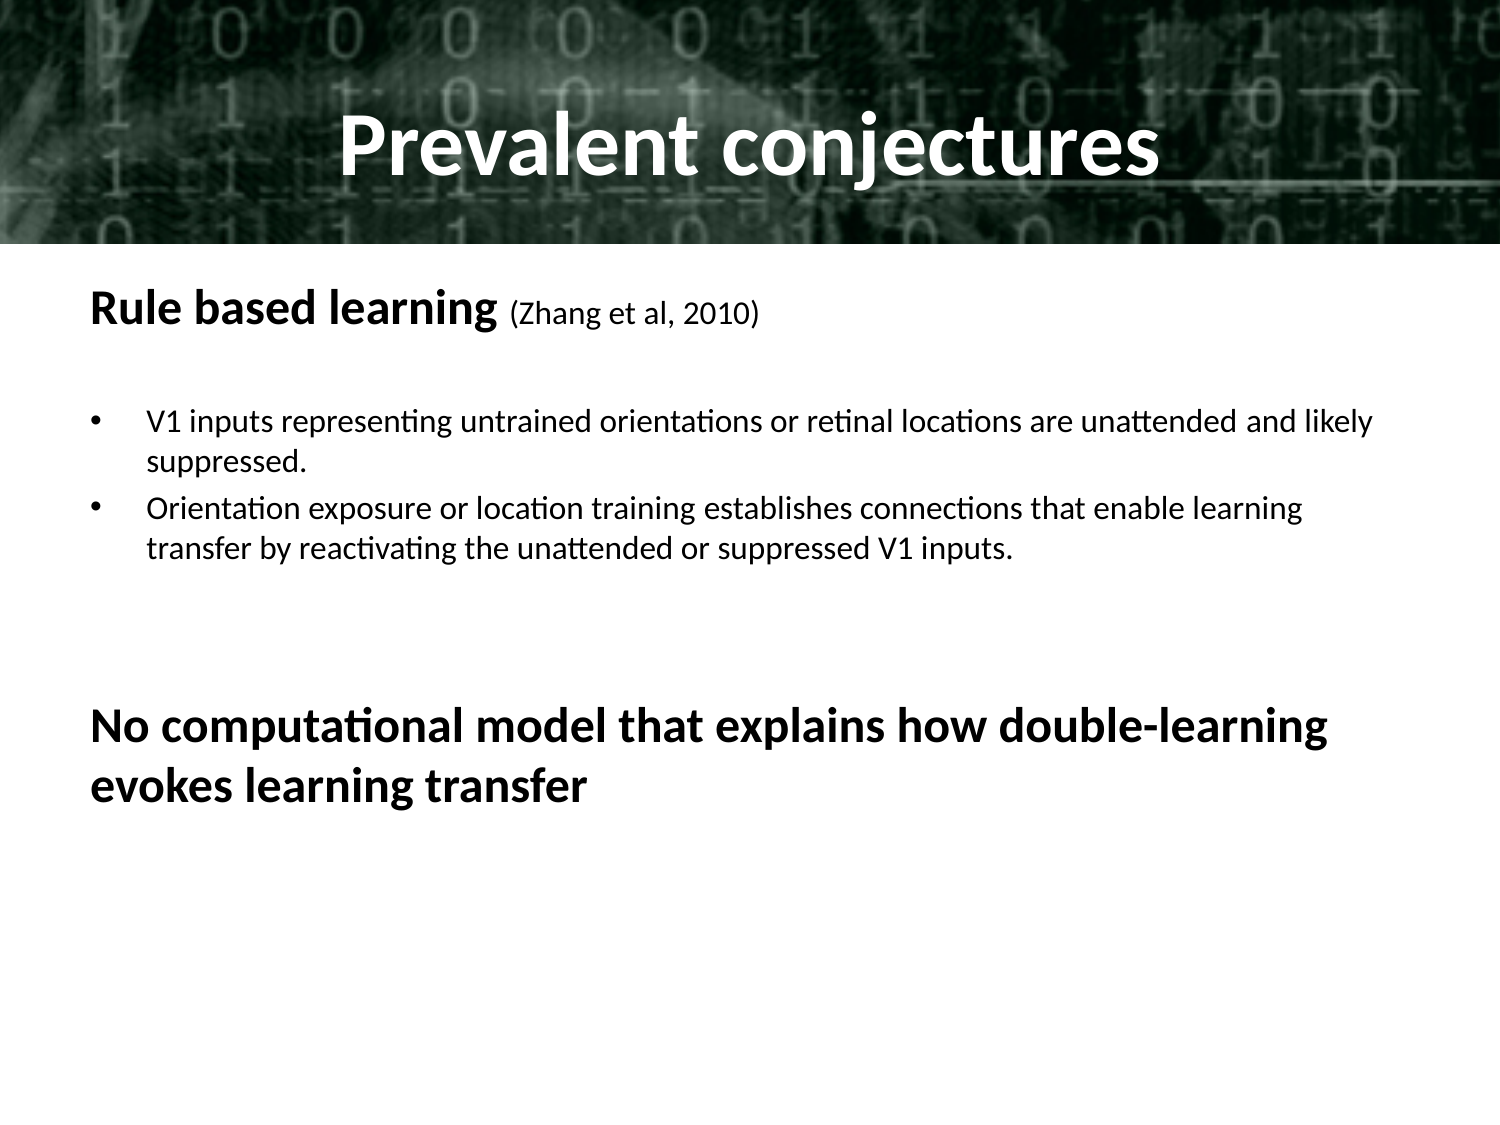

# Prevalent conjectures
Rule based learning (Zhang et al, 2010)

V1 inputs representing untrained orientations or retinal locations are unattended and likely suppressed.
Orientation exposure or location training establishes connections that enable learning transfer by reactivating the unattended or suppressed V1 inputs.

No computational model that explains how double-learning evokes learning transfer